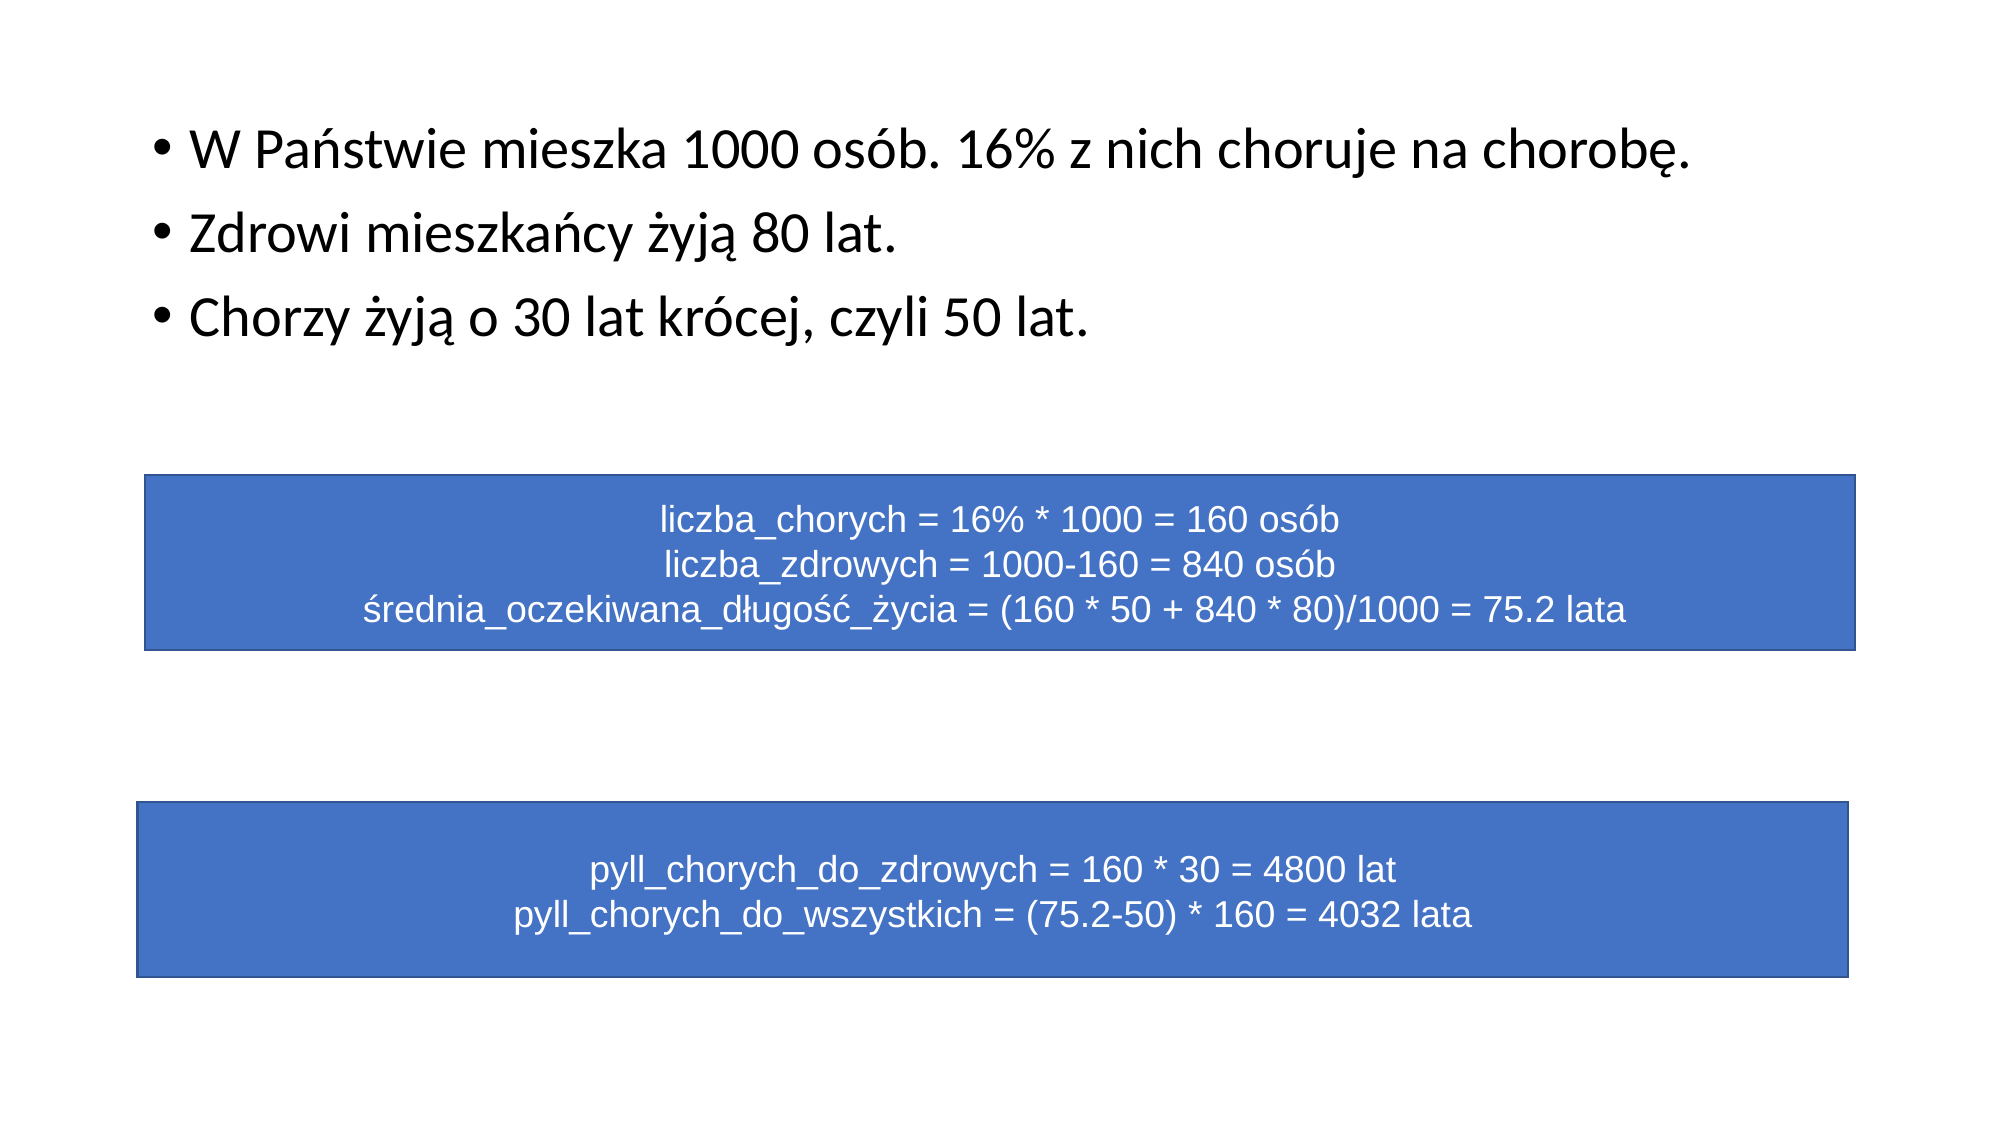

W Państwie mieszka 1000 osób. 16% z nich choruje na chorobę.
Zdrowi mieszkańcy żyją 80 lat.
Chorzy żyją o 30 lat krócej, czyli 50 lat.
liczba_chorych = 16% * 1000 = 160 osób
liczba_zdrowych = 1000-160 = 840 osób
średnia_oczekiwana_długość_życia = (160 * 50 + 840 * 80)/1000 = 75.2 lata
pyll_chorych_do_zdrowych = 160 * 30 = 4800 lat
pyll_chorych_do_wszystkich = (75.2-50) * 160 = 4032 lata